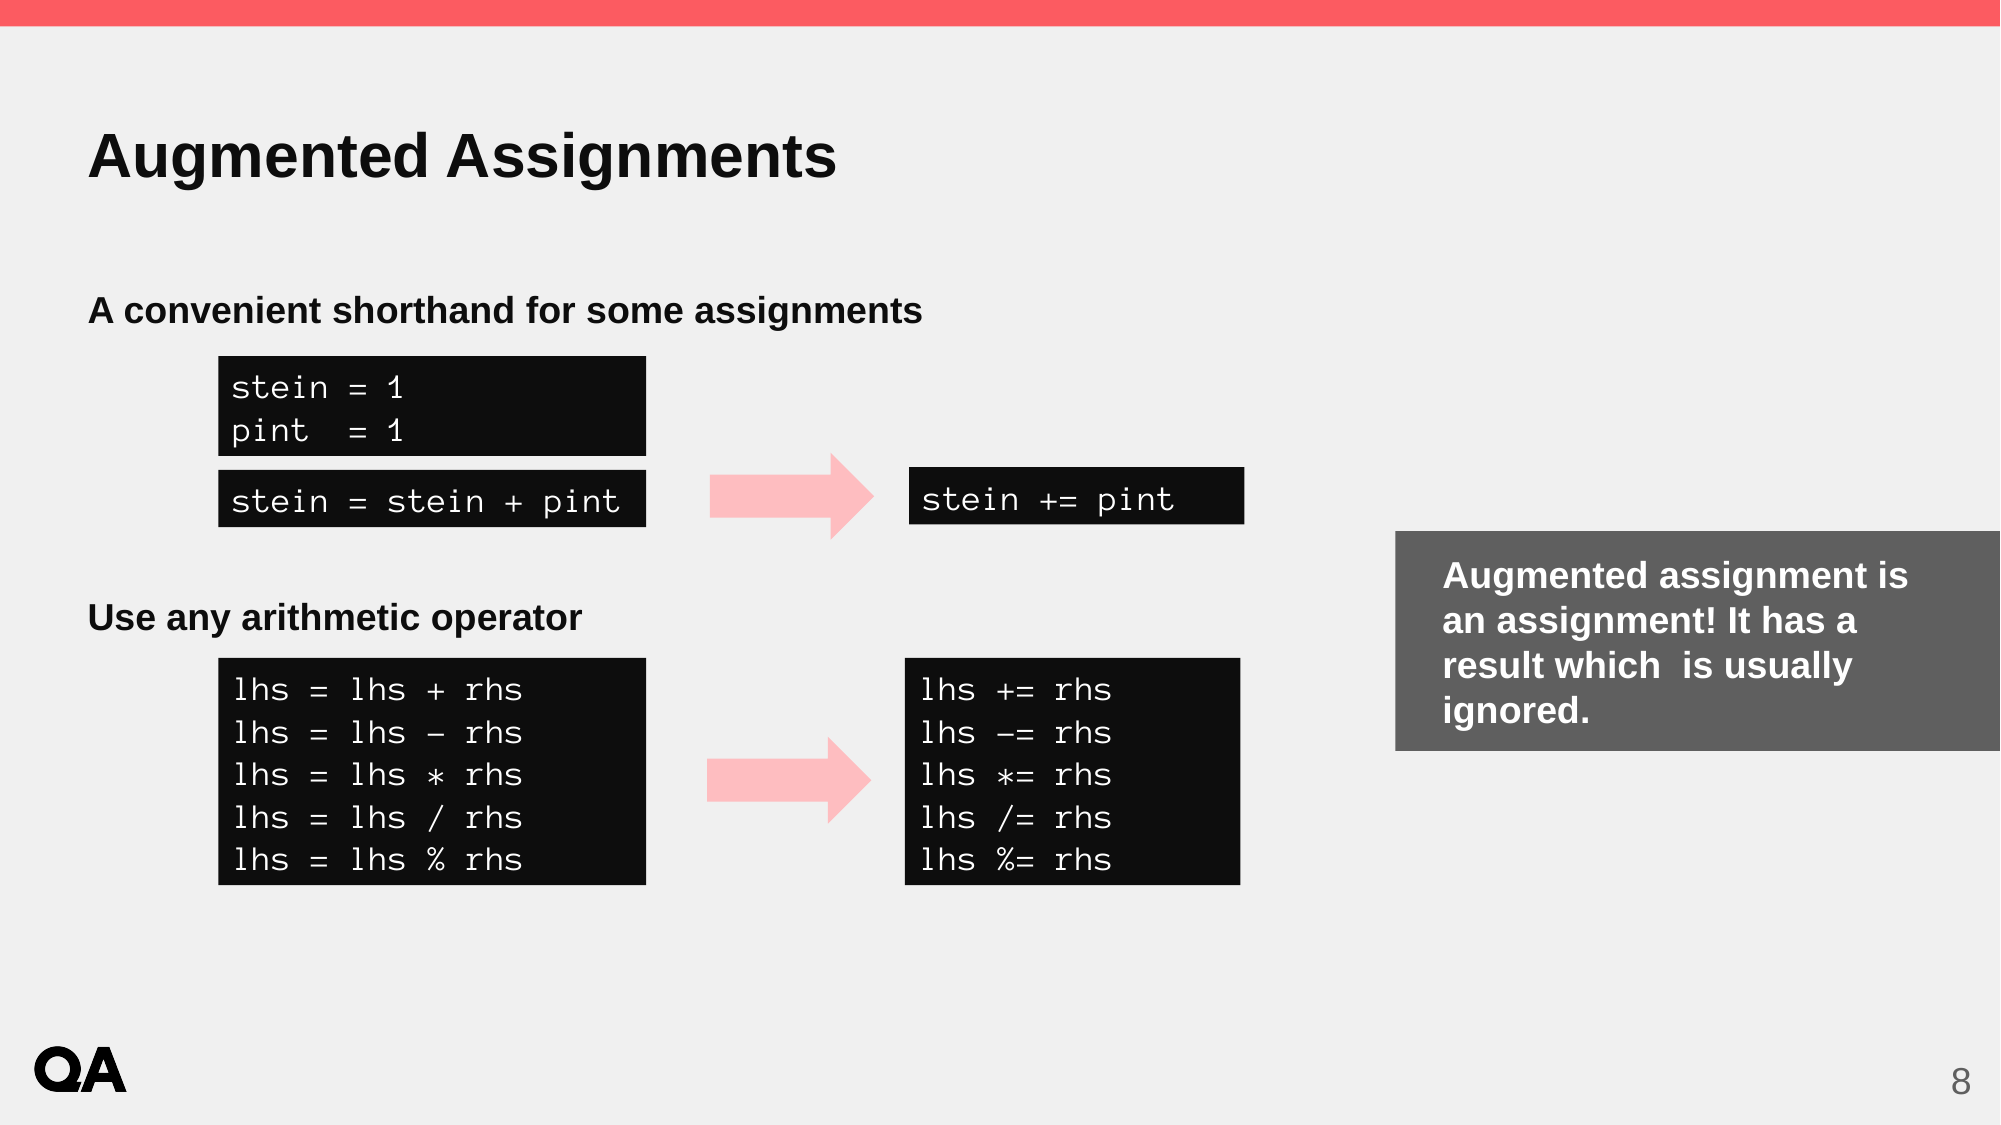

# Augmented Assignments
A convenient shorthand for some assignments

Use any arithmetic operator

stein = 1
pint  = 1

stein += pint
stein = stein + pint
Augmented assignment is an assignment! It has a result which  is usually ignored.
lhs = lhs + rhs
lhs = lhs - rhs
lhs = lhs * rhs
lhs = lhs / rhs
lhs = lhs % rhs
lhs += rhs
lhs -= rhs
lhs *= rhs
lhs /= rhs
lhs %= rhs

8